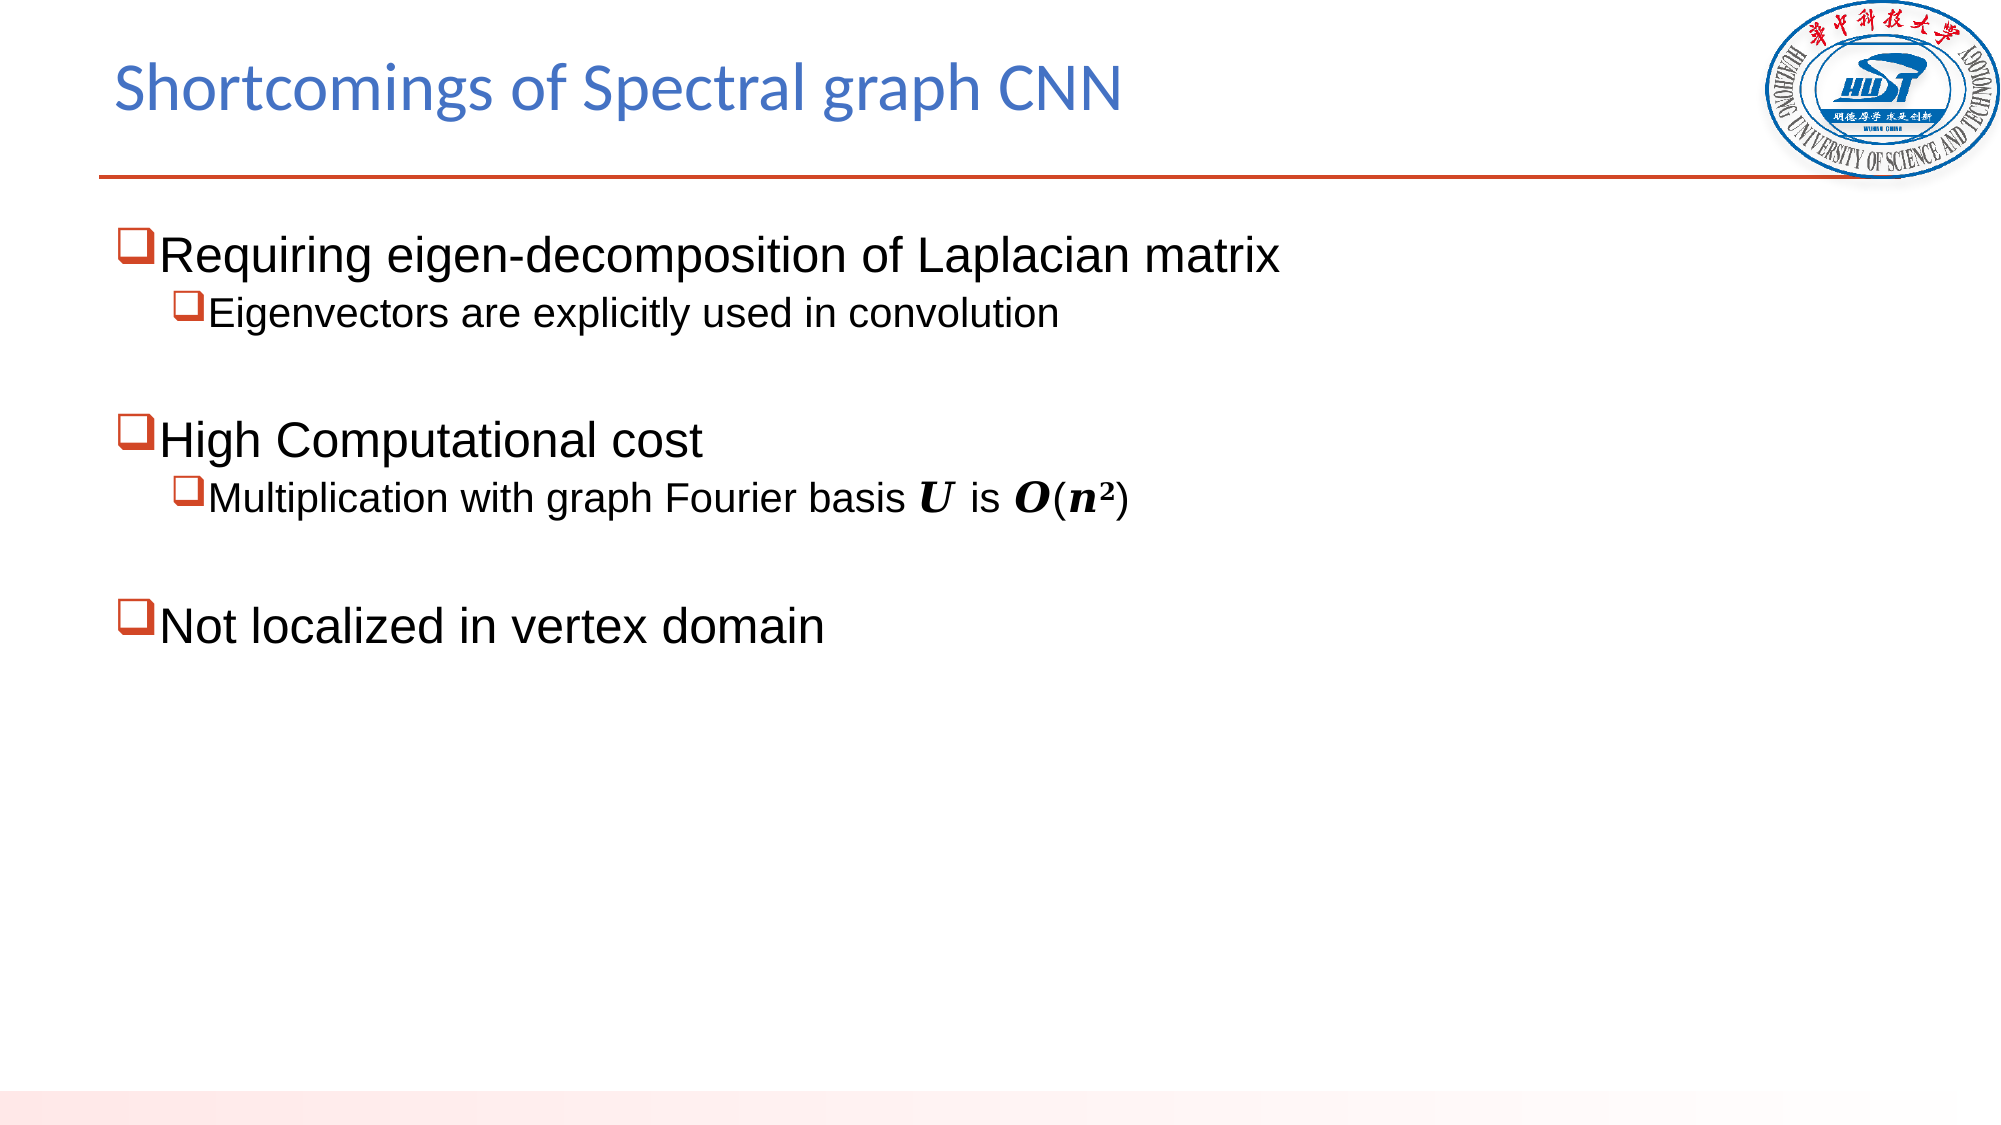

# Shortcomings of Spectral graph CNN
Requiring eigen-decomposition of Laplacian matrix
Eigenvectors are explicitly used in convolution

High Computational cost
Multiplication with graph Fourier basis 𝑼 is 𝑶(𝒏𝟐)

Not localized in vertex domain